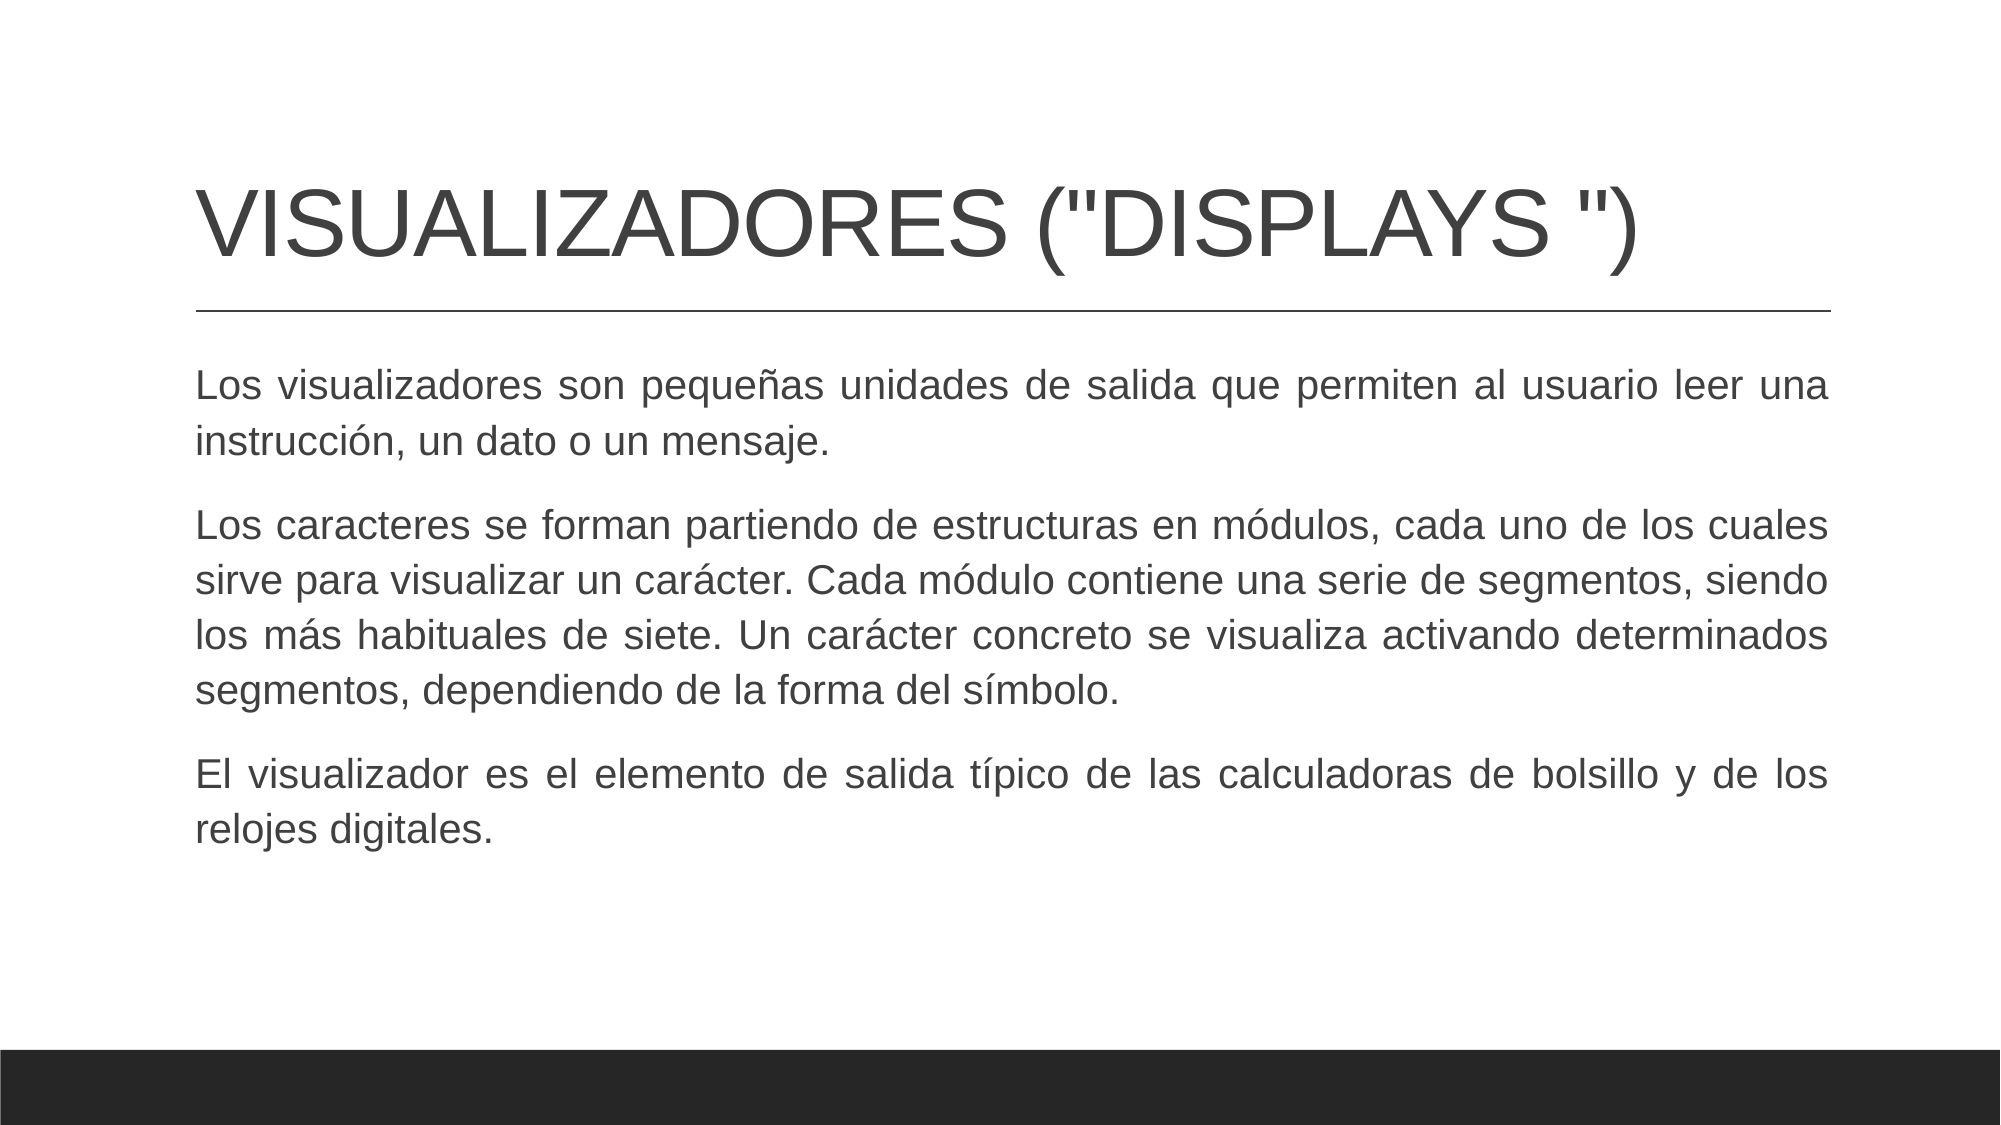

# VISUALIZADORES ("DISPLAYS ")
Los visualizadores son pequeñas unidades de salida que permiten al usuario leer una instrucción, un dato o un mensaje.
Los caracteres se forman partiendo de estructuras en módulos, cada uno de los cuales sirve para visualizar un carácter. Cada módulo contiene una serie de segmentos, siendo los más habituales de siete. Un carácter concreto se visualiza activando determinados segmentos, dependiendo de la forma del símbolo.
El visualizador es el elemento de salida típico de las calculadoras de bolsillo y de los relojes digitales.